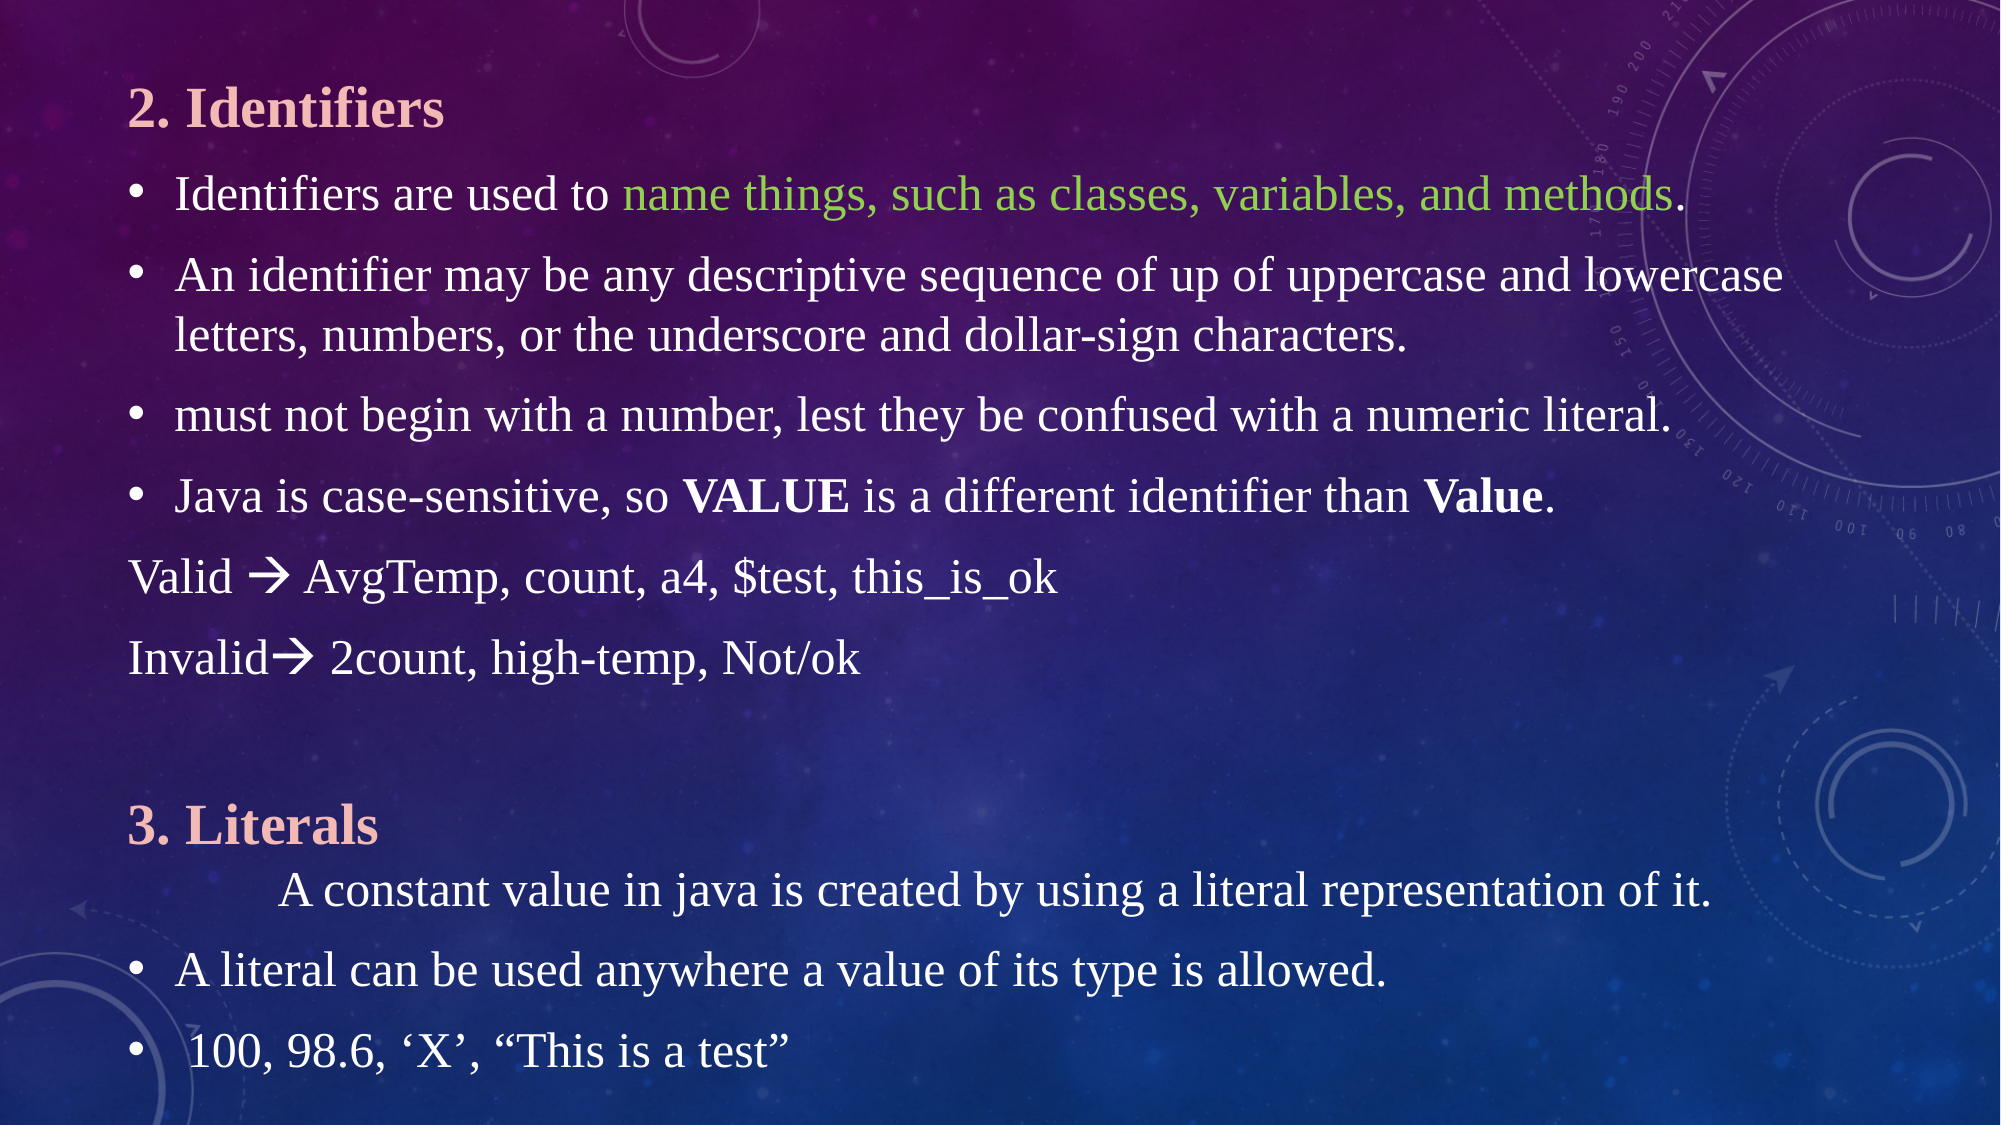

2. Identifiers
Identifiers are used to name things, such as classes, variables, and methods.
An identifier may be any descriptive sequence of up of uppercase and lowercase letters, numbers, or the underscore and dollar-sign characters.
must not begin with a number, lest they be confused with a numeric literal.
Java is case-sensitive, so VALUE is a different identifier than Value.
Valid 🡪 AvgTemp, count, a4, $test, this_is_ok
Invalid🡪 2count, high-temp, Not/ok

3. Literals
	A constant value in java is created by using a literal representation of it.
A literal can be used anywhere a value of its type is allowed.
 100, 98.6, ‘X’, “This is a test”